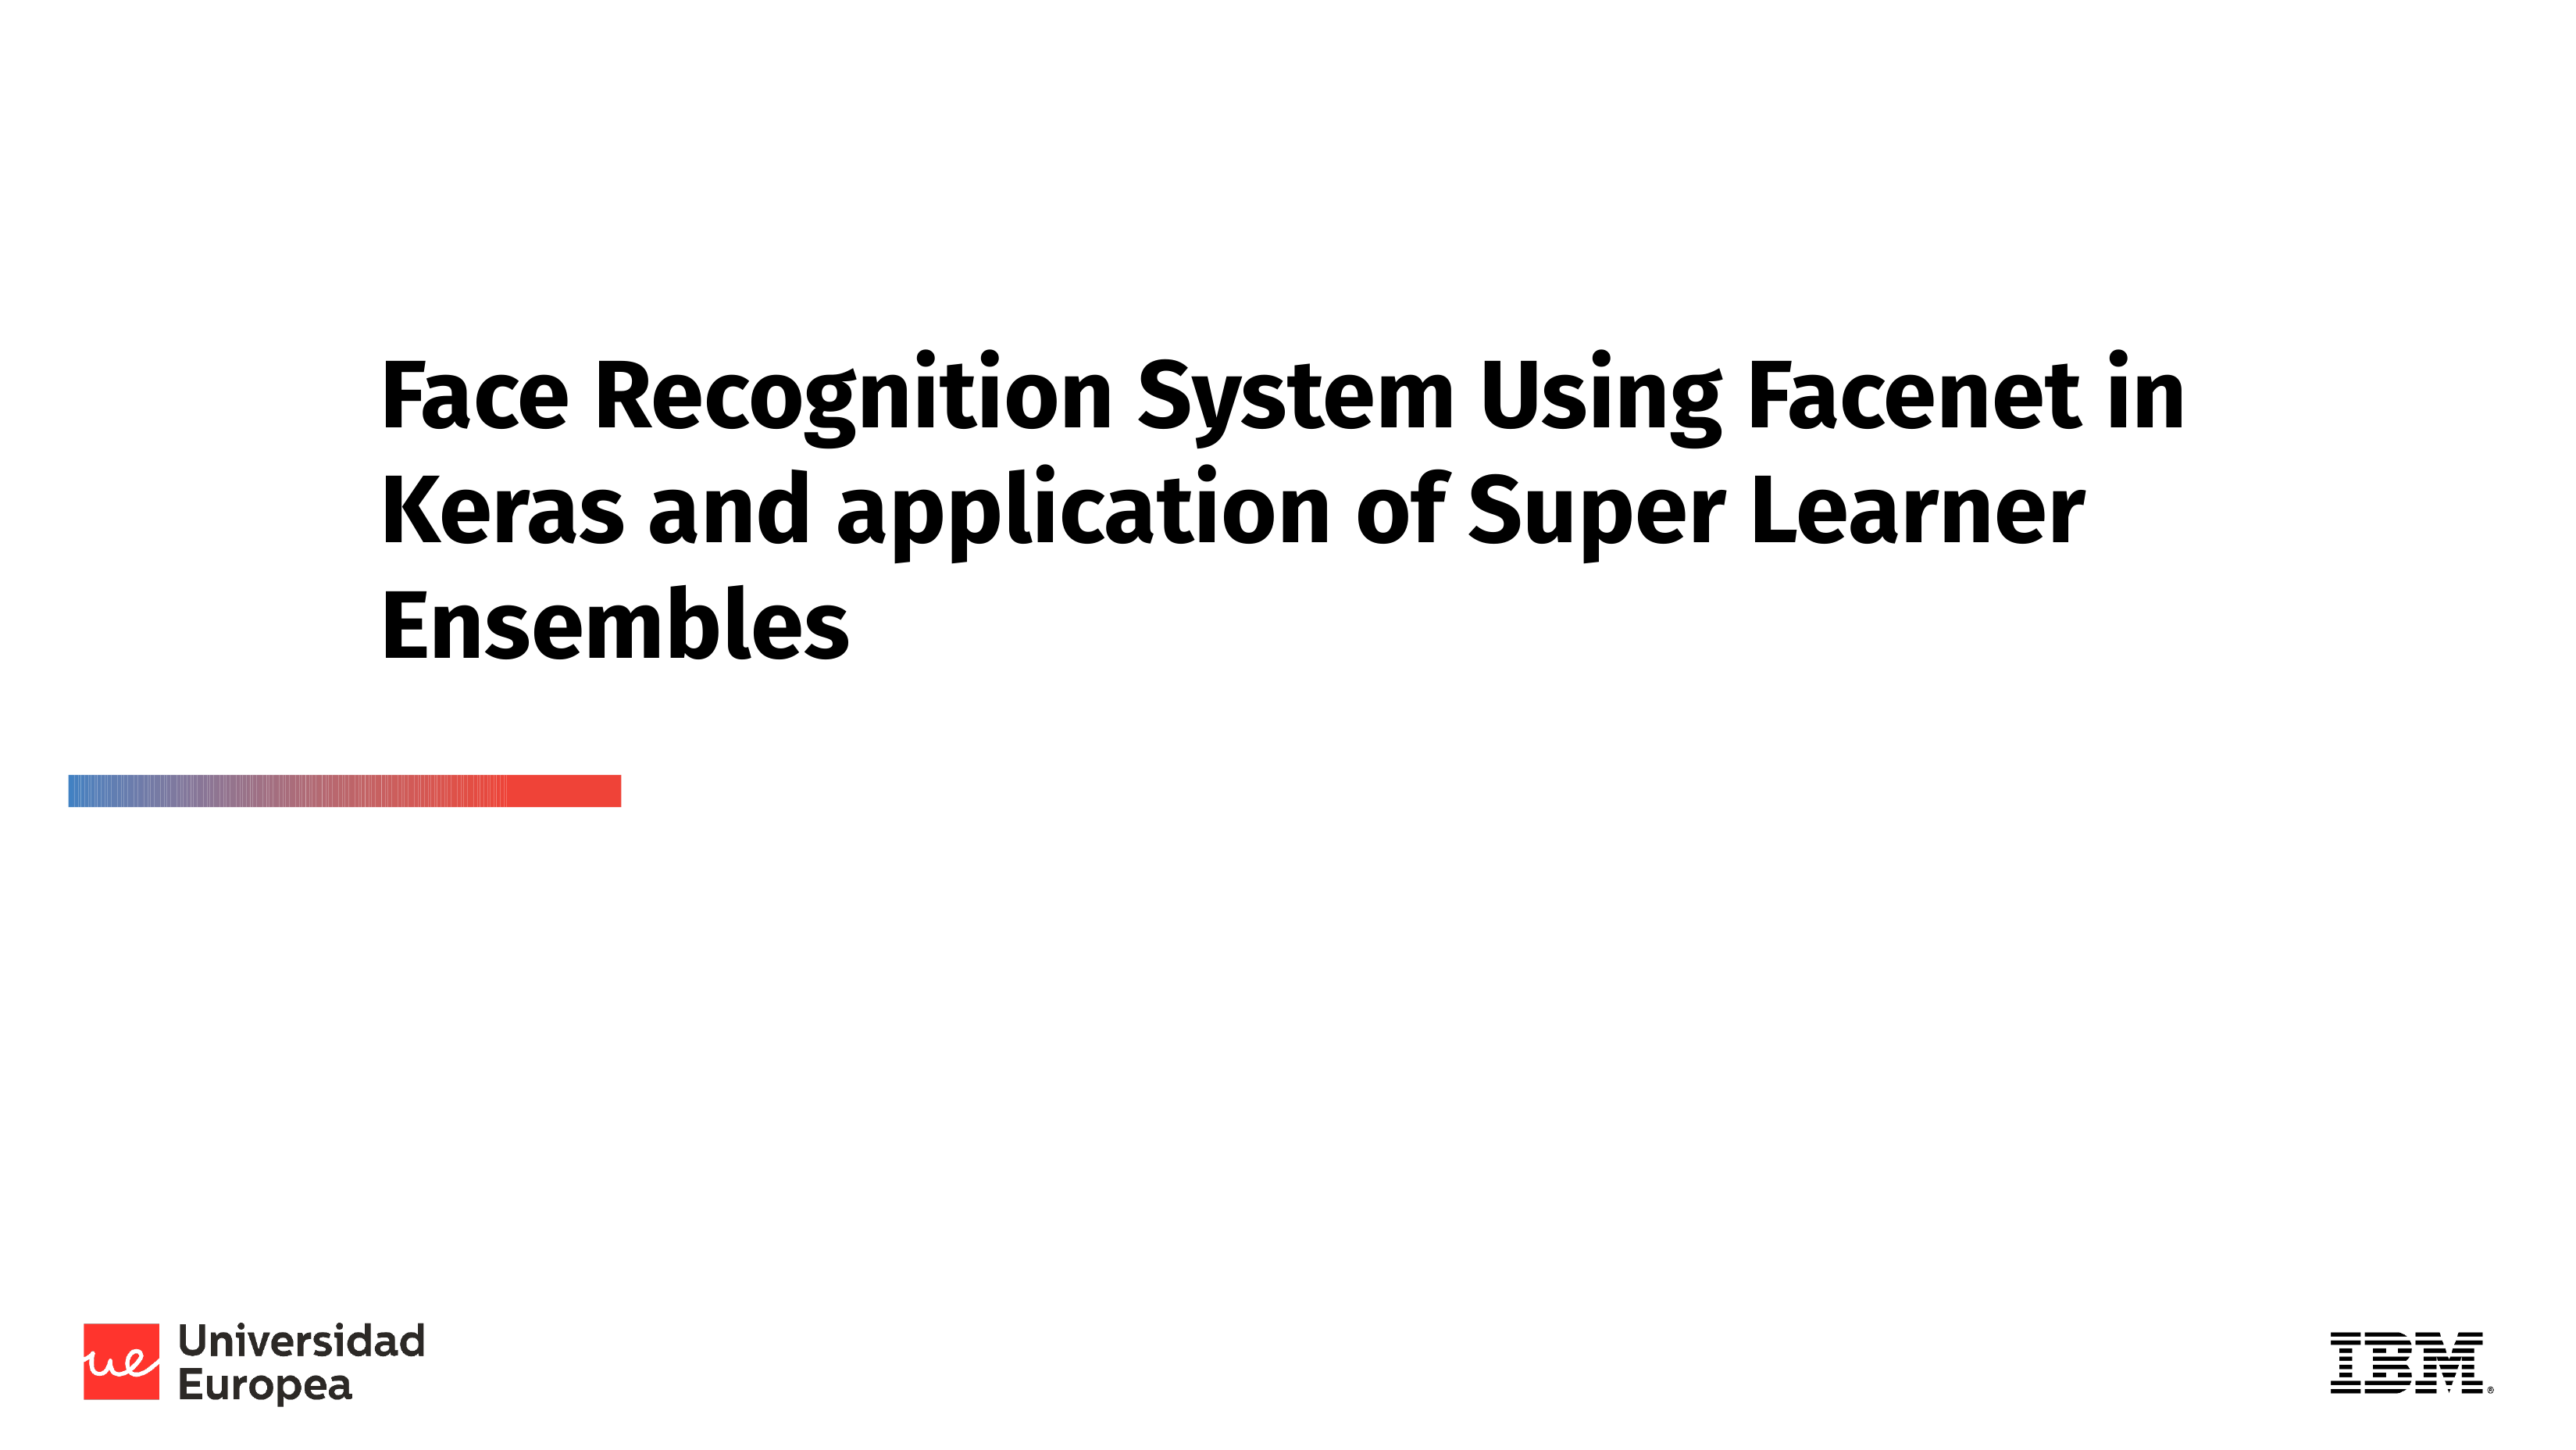

# Face Recognition System Using Facenet in Keras and application of Super Learner Ensembles